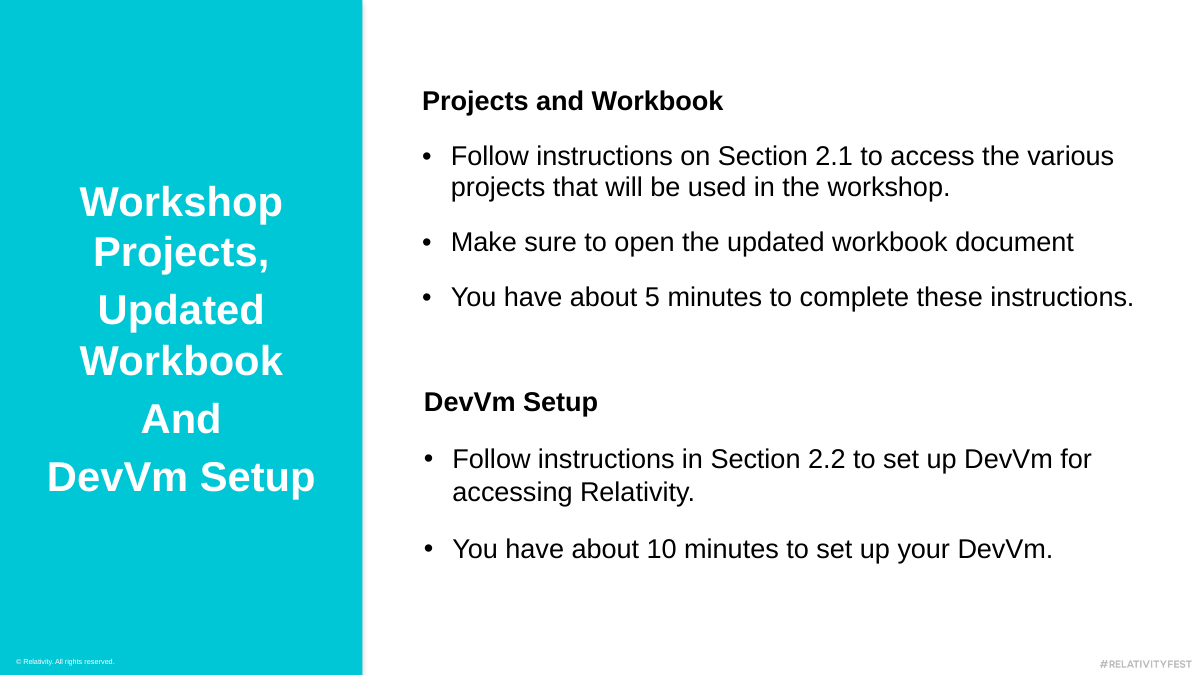

Projects and Workbook
Follow instructions on Section 2.1 to access the various projects that will be used in the workshop.
Make sure to open the updated workbook document
You have about 5 minutes to complete these instructions.
Workshop Projects,
Updated Workbook
And
DevVm Setup
DevVm Setup
Follow instructions in Section 2.2 to set up DevVm for accessing Relativity.
You have about 10 minutes to set up your DevVm.